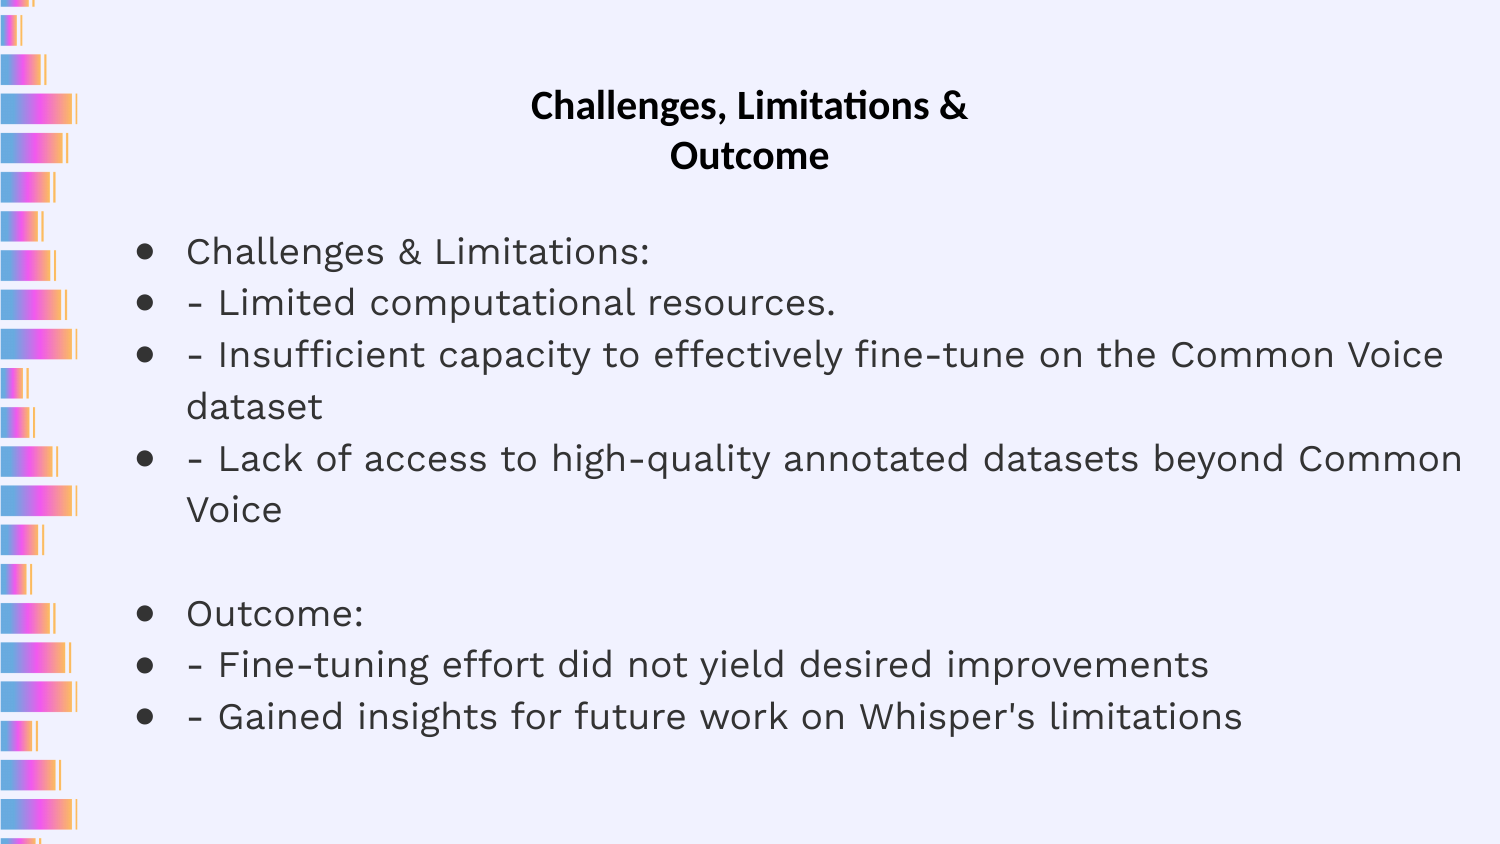

# Challenges, Limitations & Outcome
Challenges & Limitations:
- Limited computational resources.
- Insufficient capacity to effectively fine-tune on the Common Voice dataset
- Lack of access to high-quality annotated datasets beyond Common Voice

Outcome:
- Fine-tuning effort did not yield desired improvements
- Gained insights for future work on Whisper's limitations